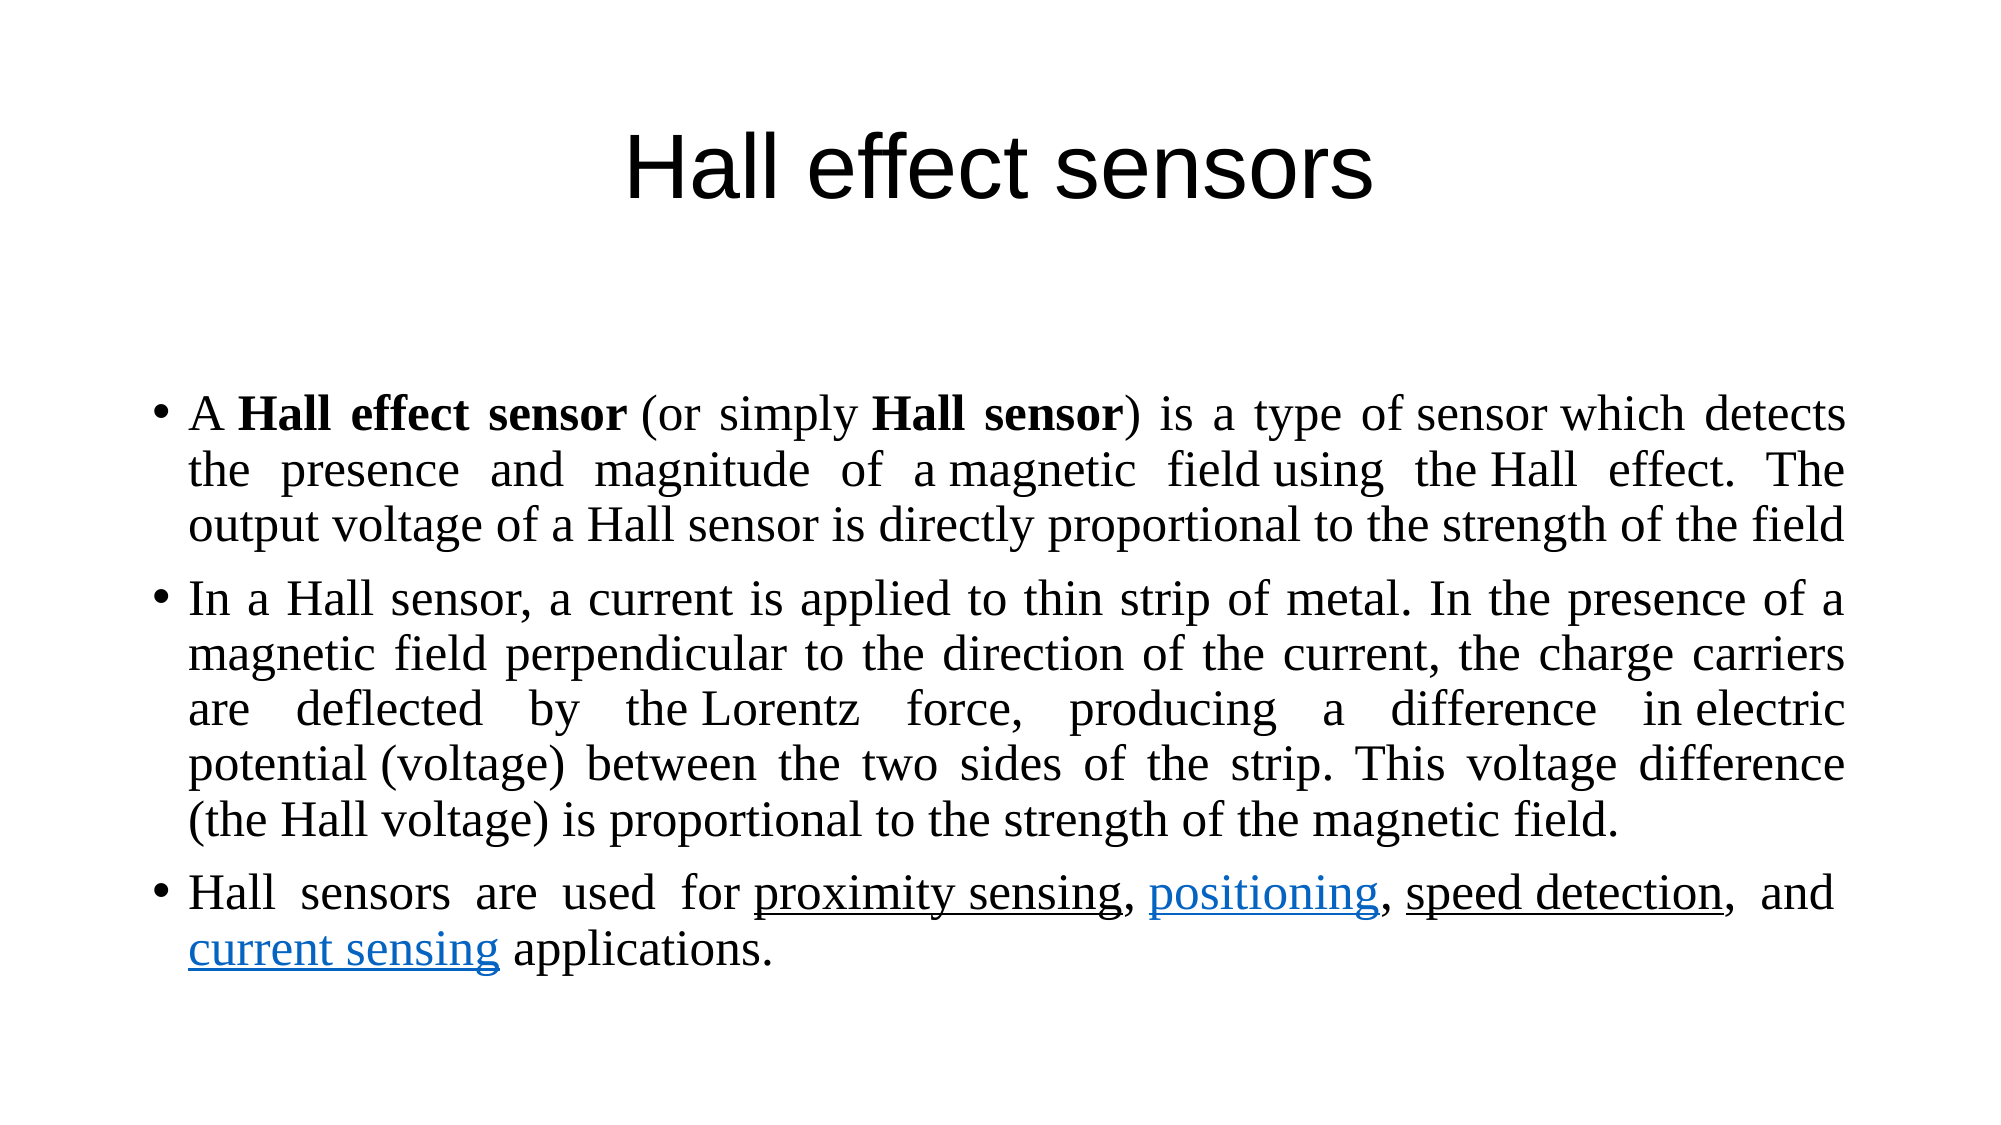

# Hall effect sensors

A Hall effect sensor (or simply Hall sensor) is a type of sensor which detects the presence and magnitude of a magnetic field using the Hall effect. The output voltage of a Hall sensor is directly proportional to the strength of the field
In a Hall sensor, a current is applied to thin strip of metal. In the presence of a magnetic field perpendicular to the direction of the current, the charge carriers are deflected by the Lorentz force, producing a difference in electric potential (voltage) between the two sides of the strip. This voltage difference (the Hall voltage) is proportional to the strength of the magnetic field.
Hall sensors are used for proximity sensing, positioning, speed detection, and current sensing applications.